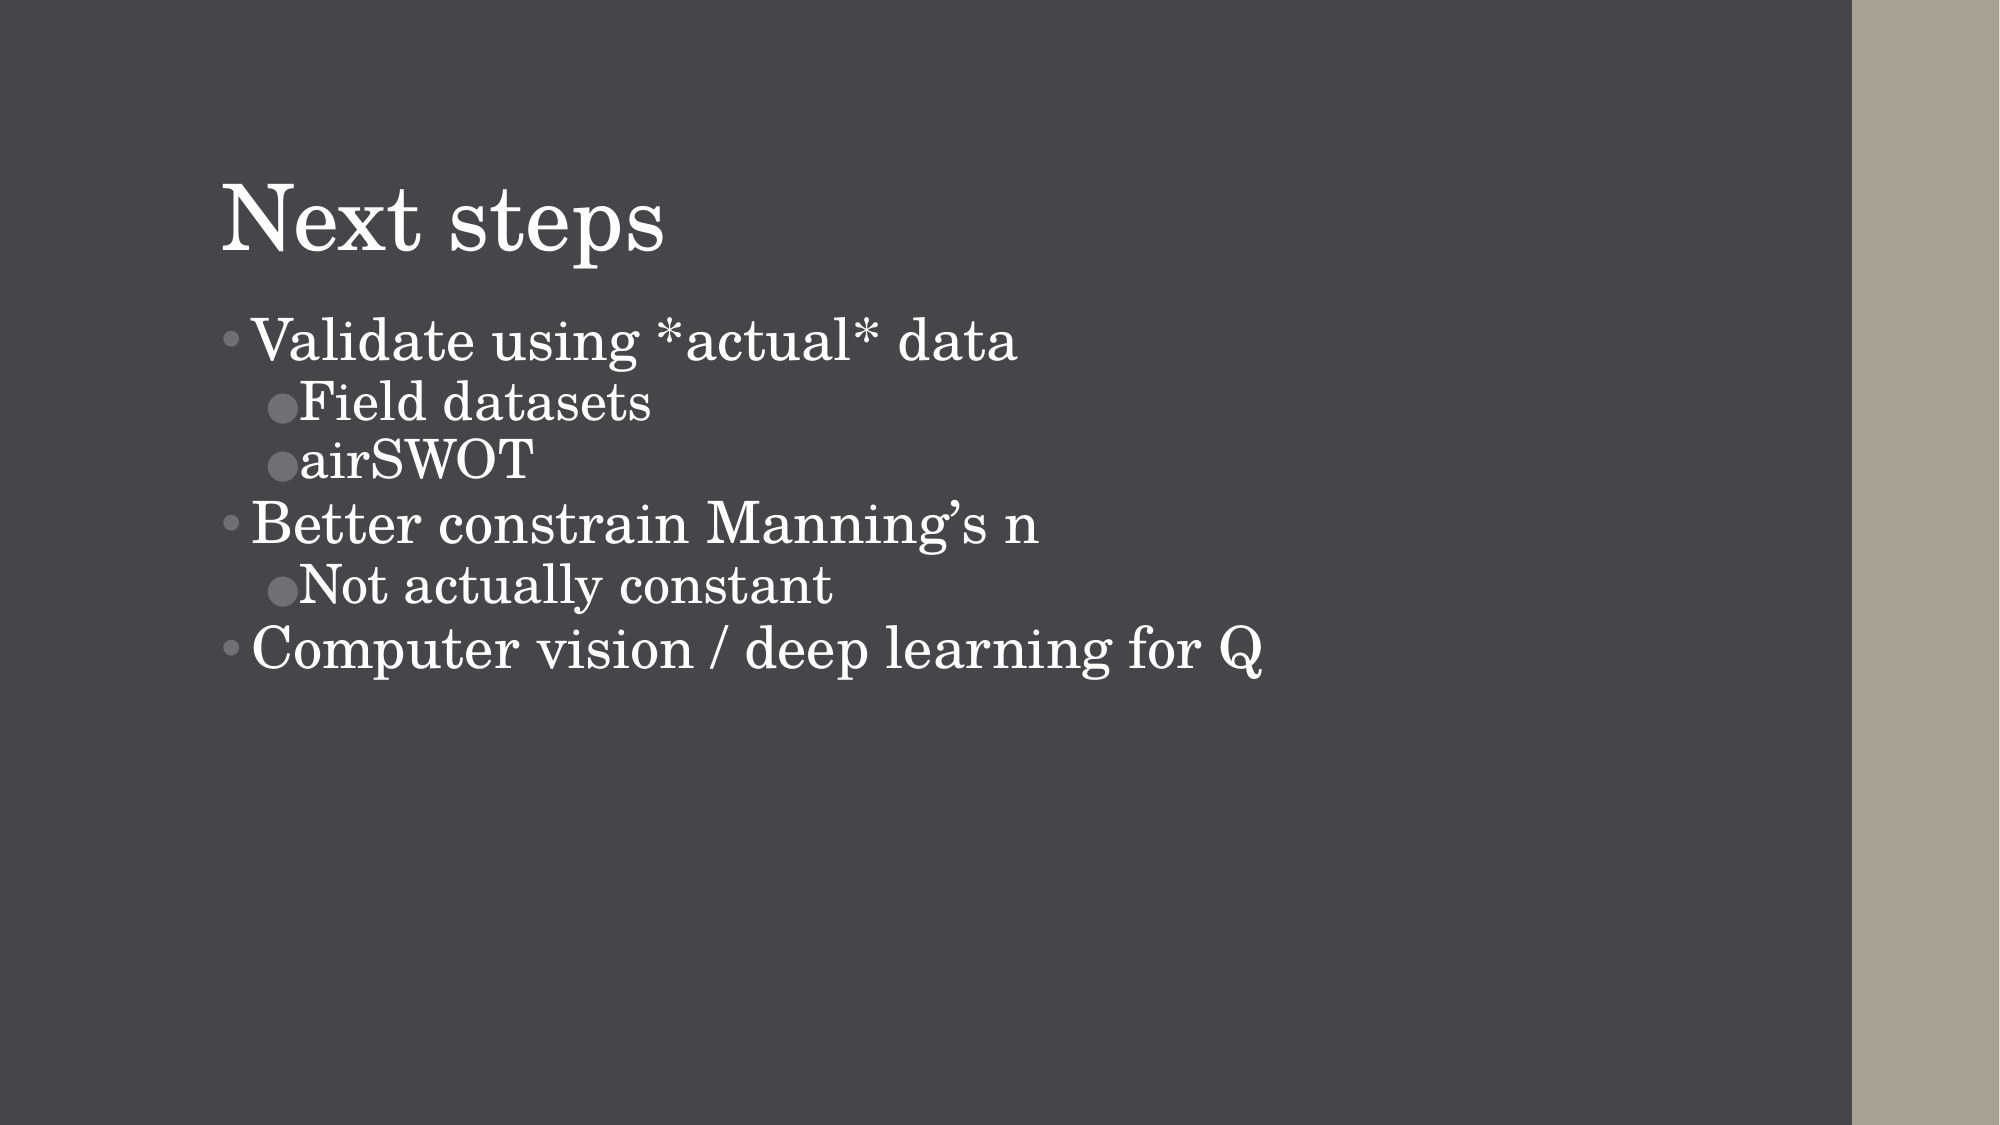

Next steps
Validate using *actual* data
Field datasets
airSWOT
Better constrain Manning’s n
Not actually constant
Computer vision / deep learning for Q